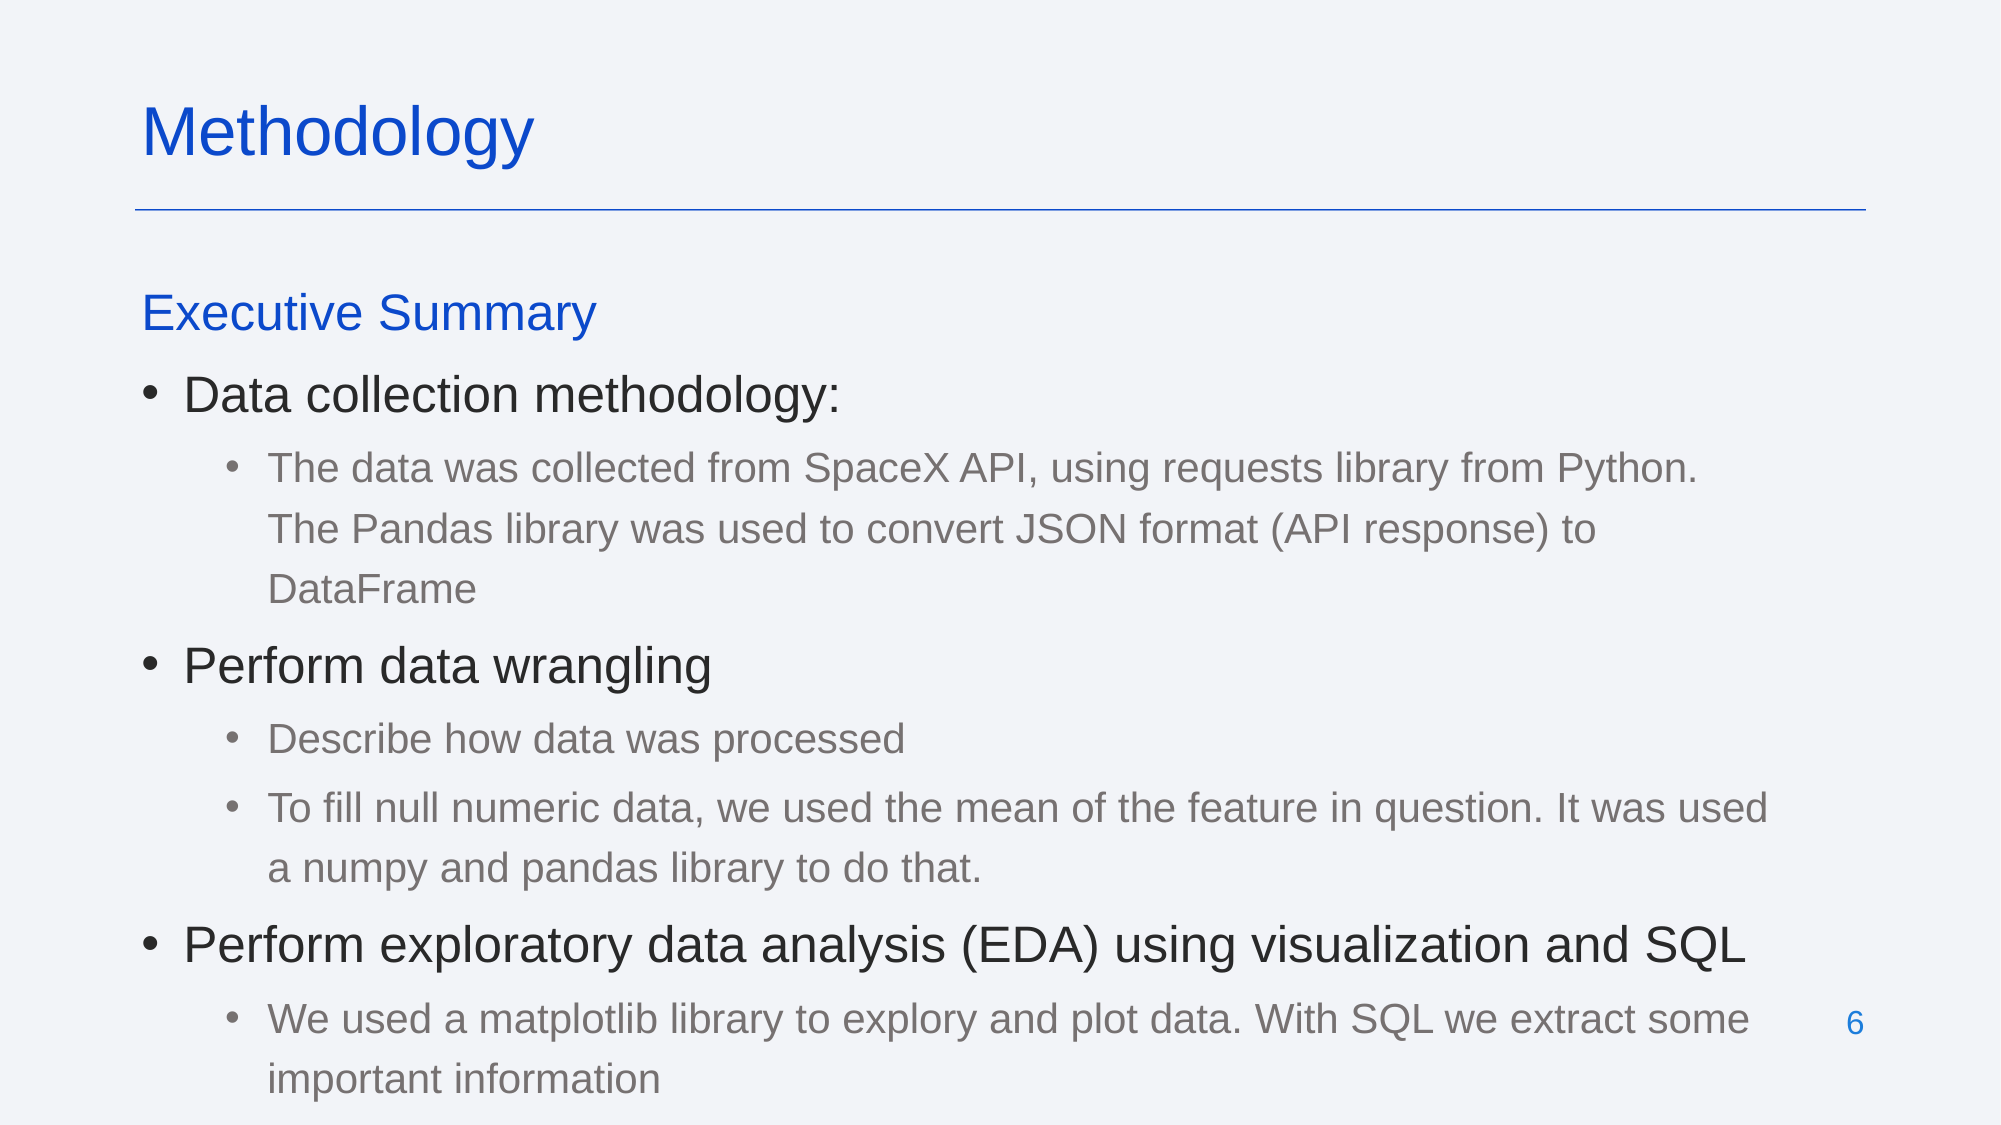

Methodology
Executive Summary
Data collection methodology:
The data was collected from SpaceX API, using requests library from Python.
The Pandas library was used to convert JSON format (API response) to DataFrame
Perform data wrangling
Describe how data was processed
To fill null numeric data, we used the mean of the feature in question. It was used a numpy and pandas library to do that.
Perform exploratory data analysis (EDA) using visualization and SQL
We used a matplotlib library to explory and plot data. With SQL we extract some important information

6